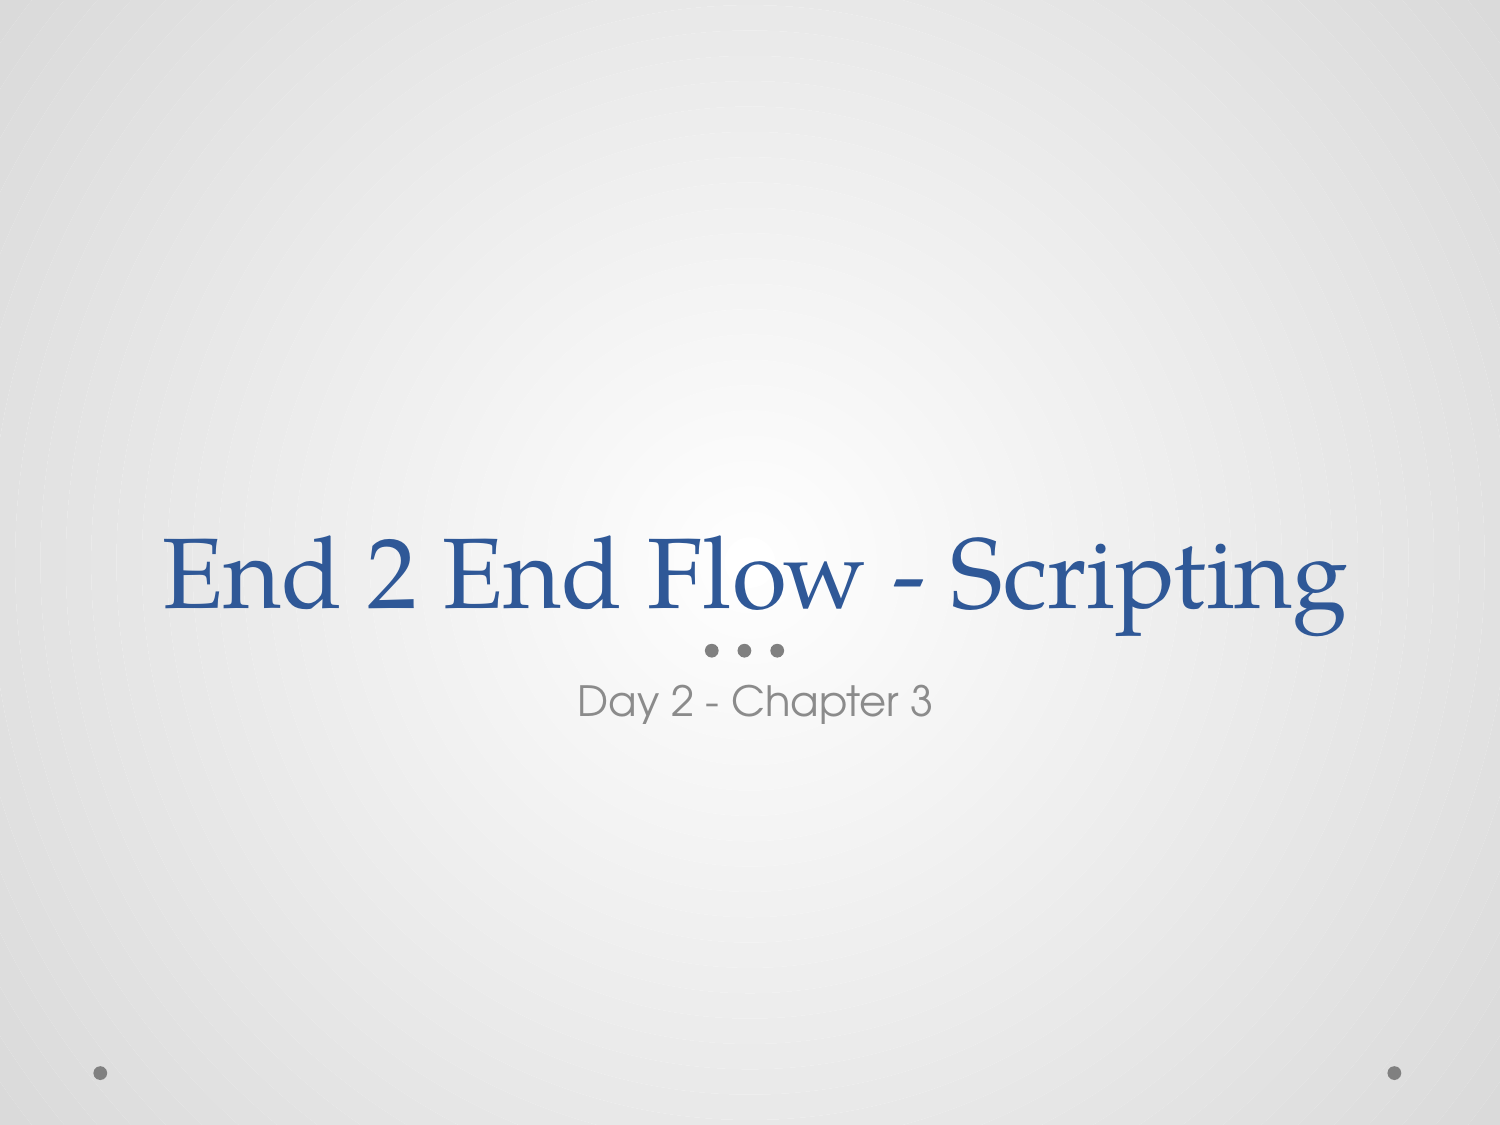

# End 2 End Flow - Scripting
Day 2 - Chapter 3